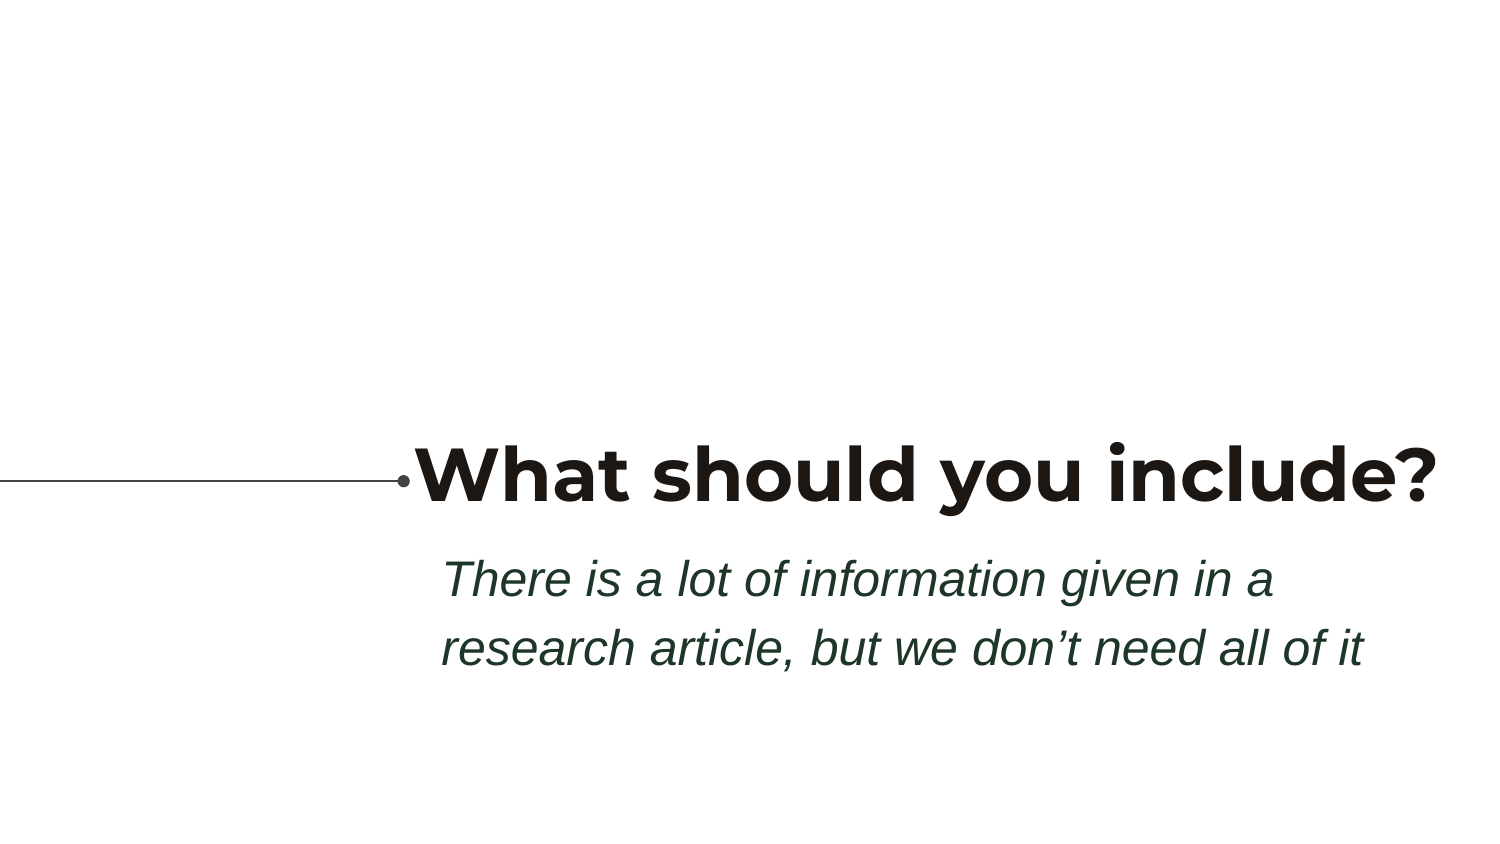

# What should you include?
There is a lot of information given in a research article, but we don’t need all of it